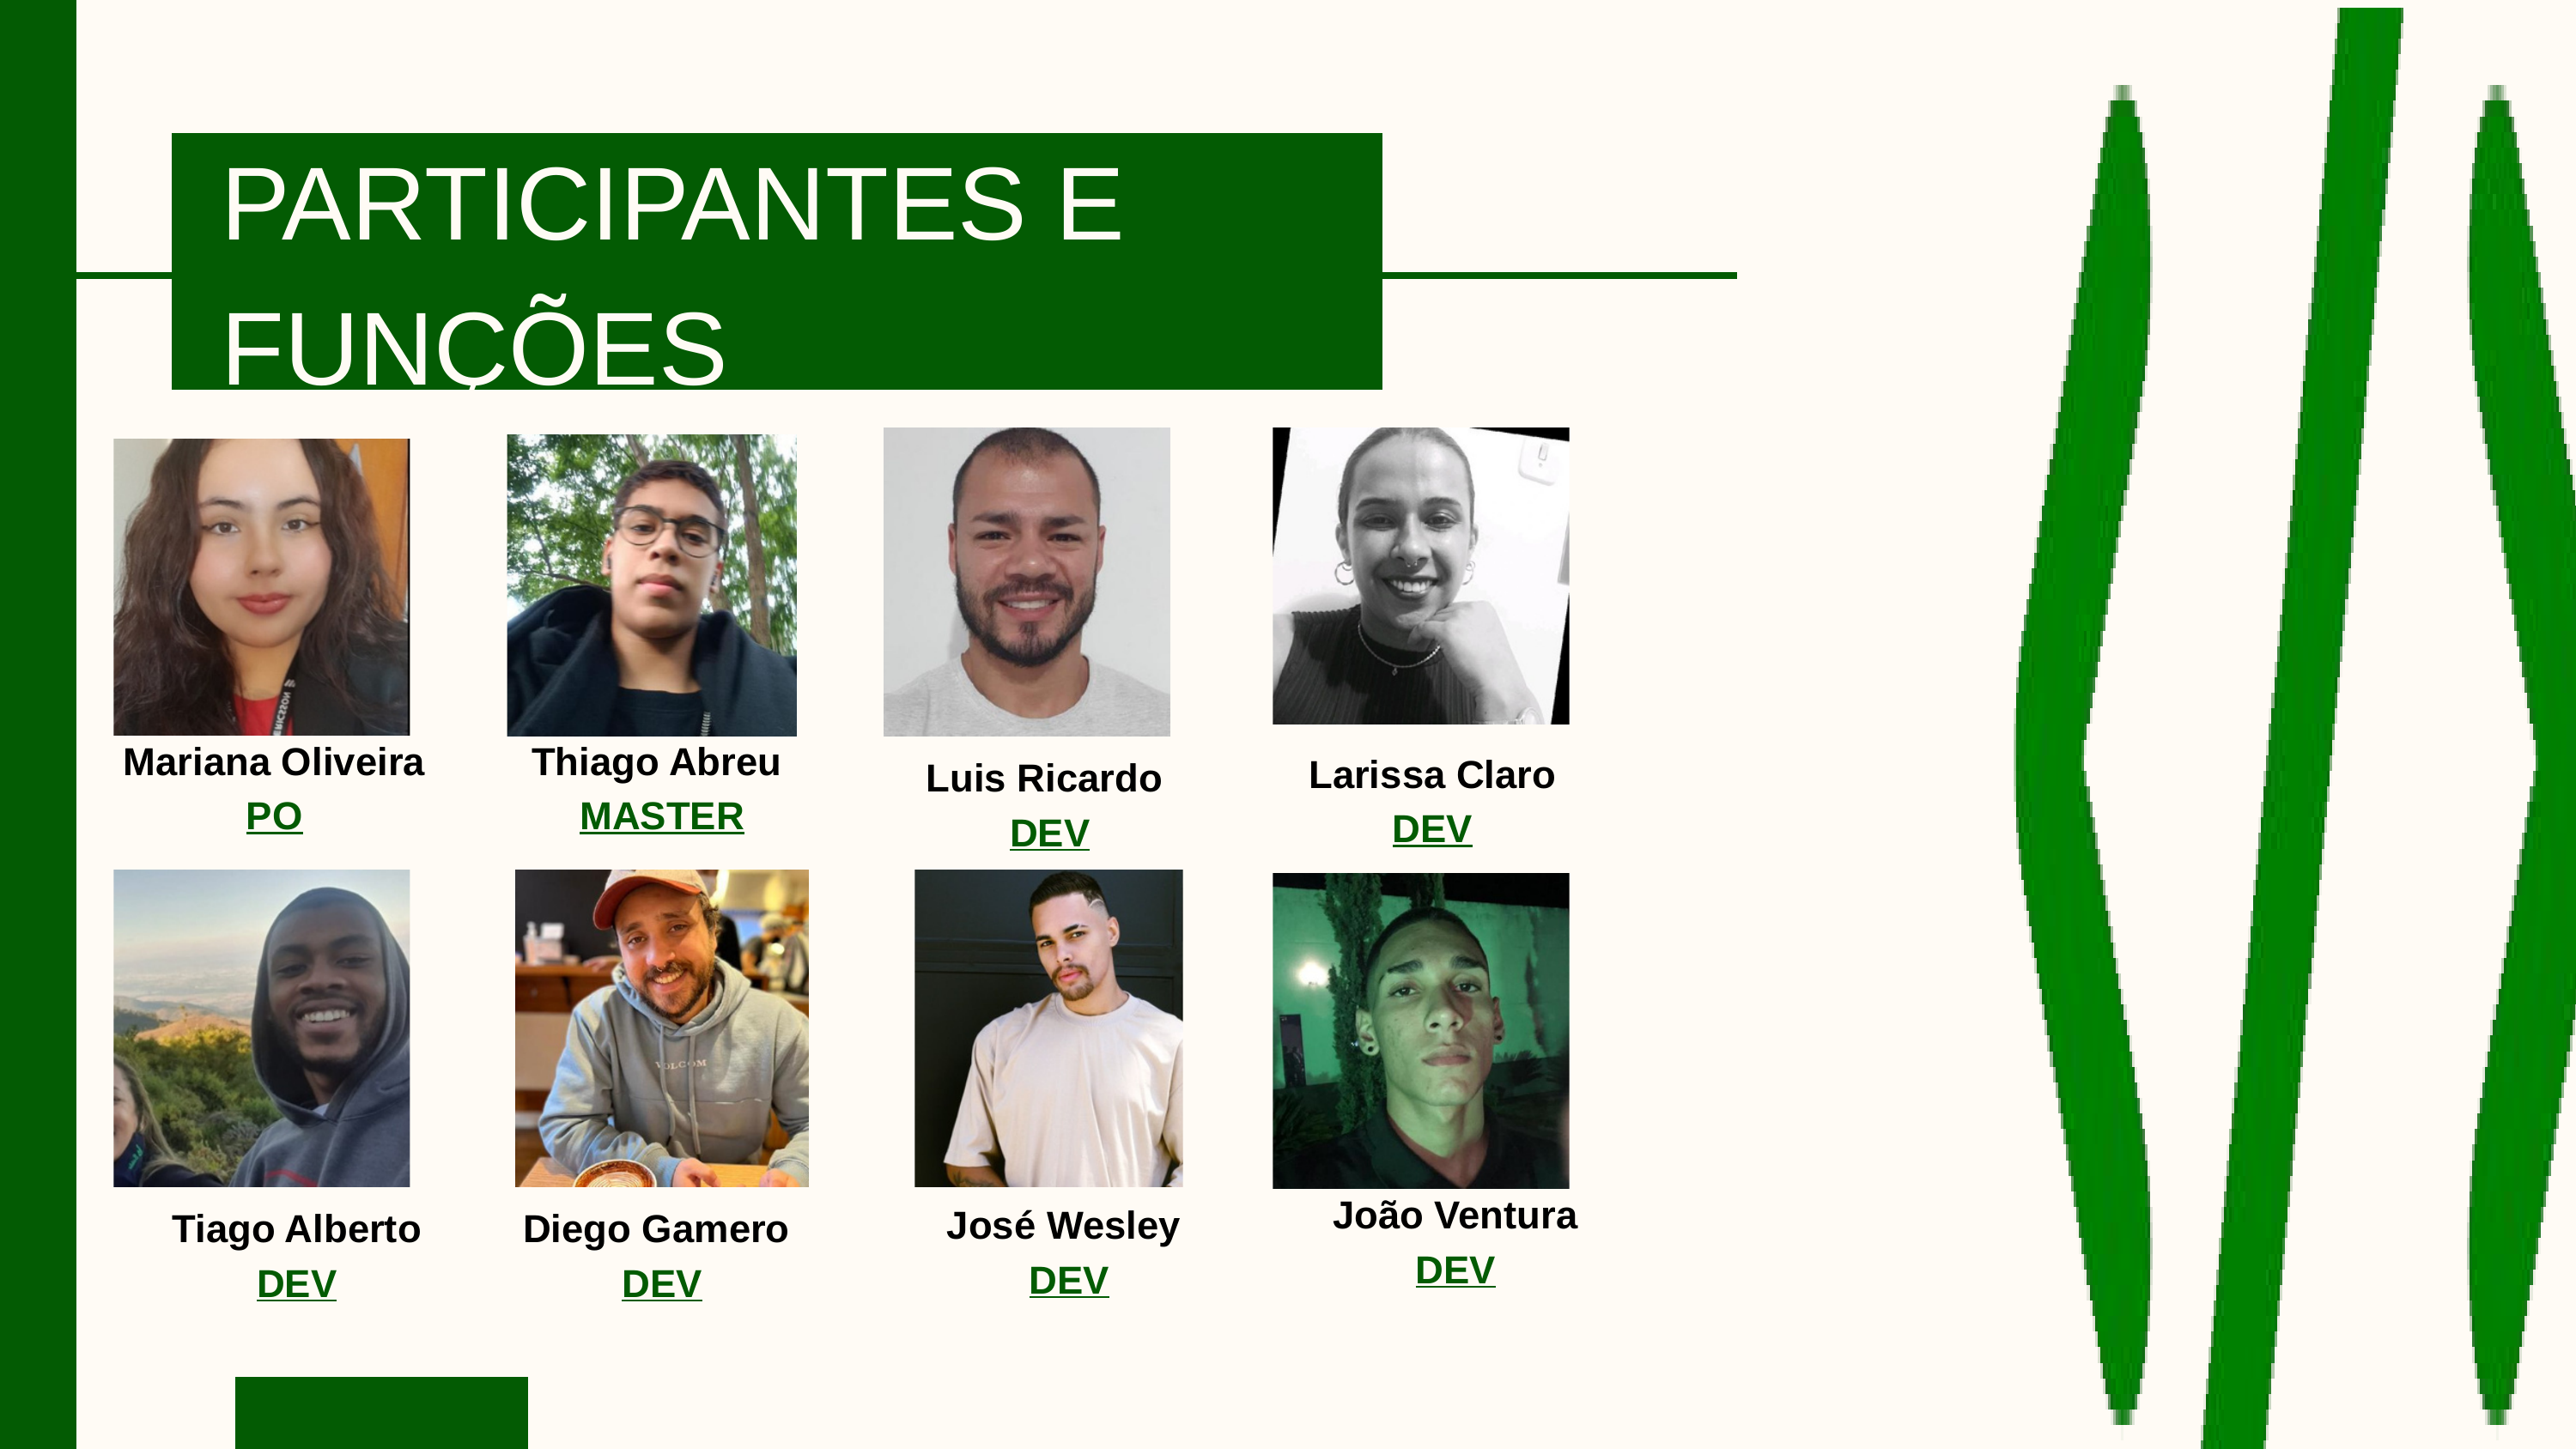

PARTICIPANTES E FUNÇÕES

Mariana Oliveira PO
Thiago Abreu
MASTER
Larissa Claro
DEV
Luis Ricardo
DEV

João Ventura
DEV
José Wesley
DEV
Tiago Alberto
DEV
Diego Gamero
DEV